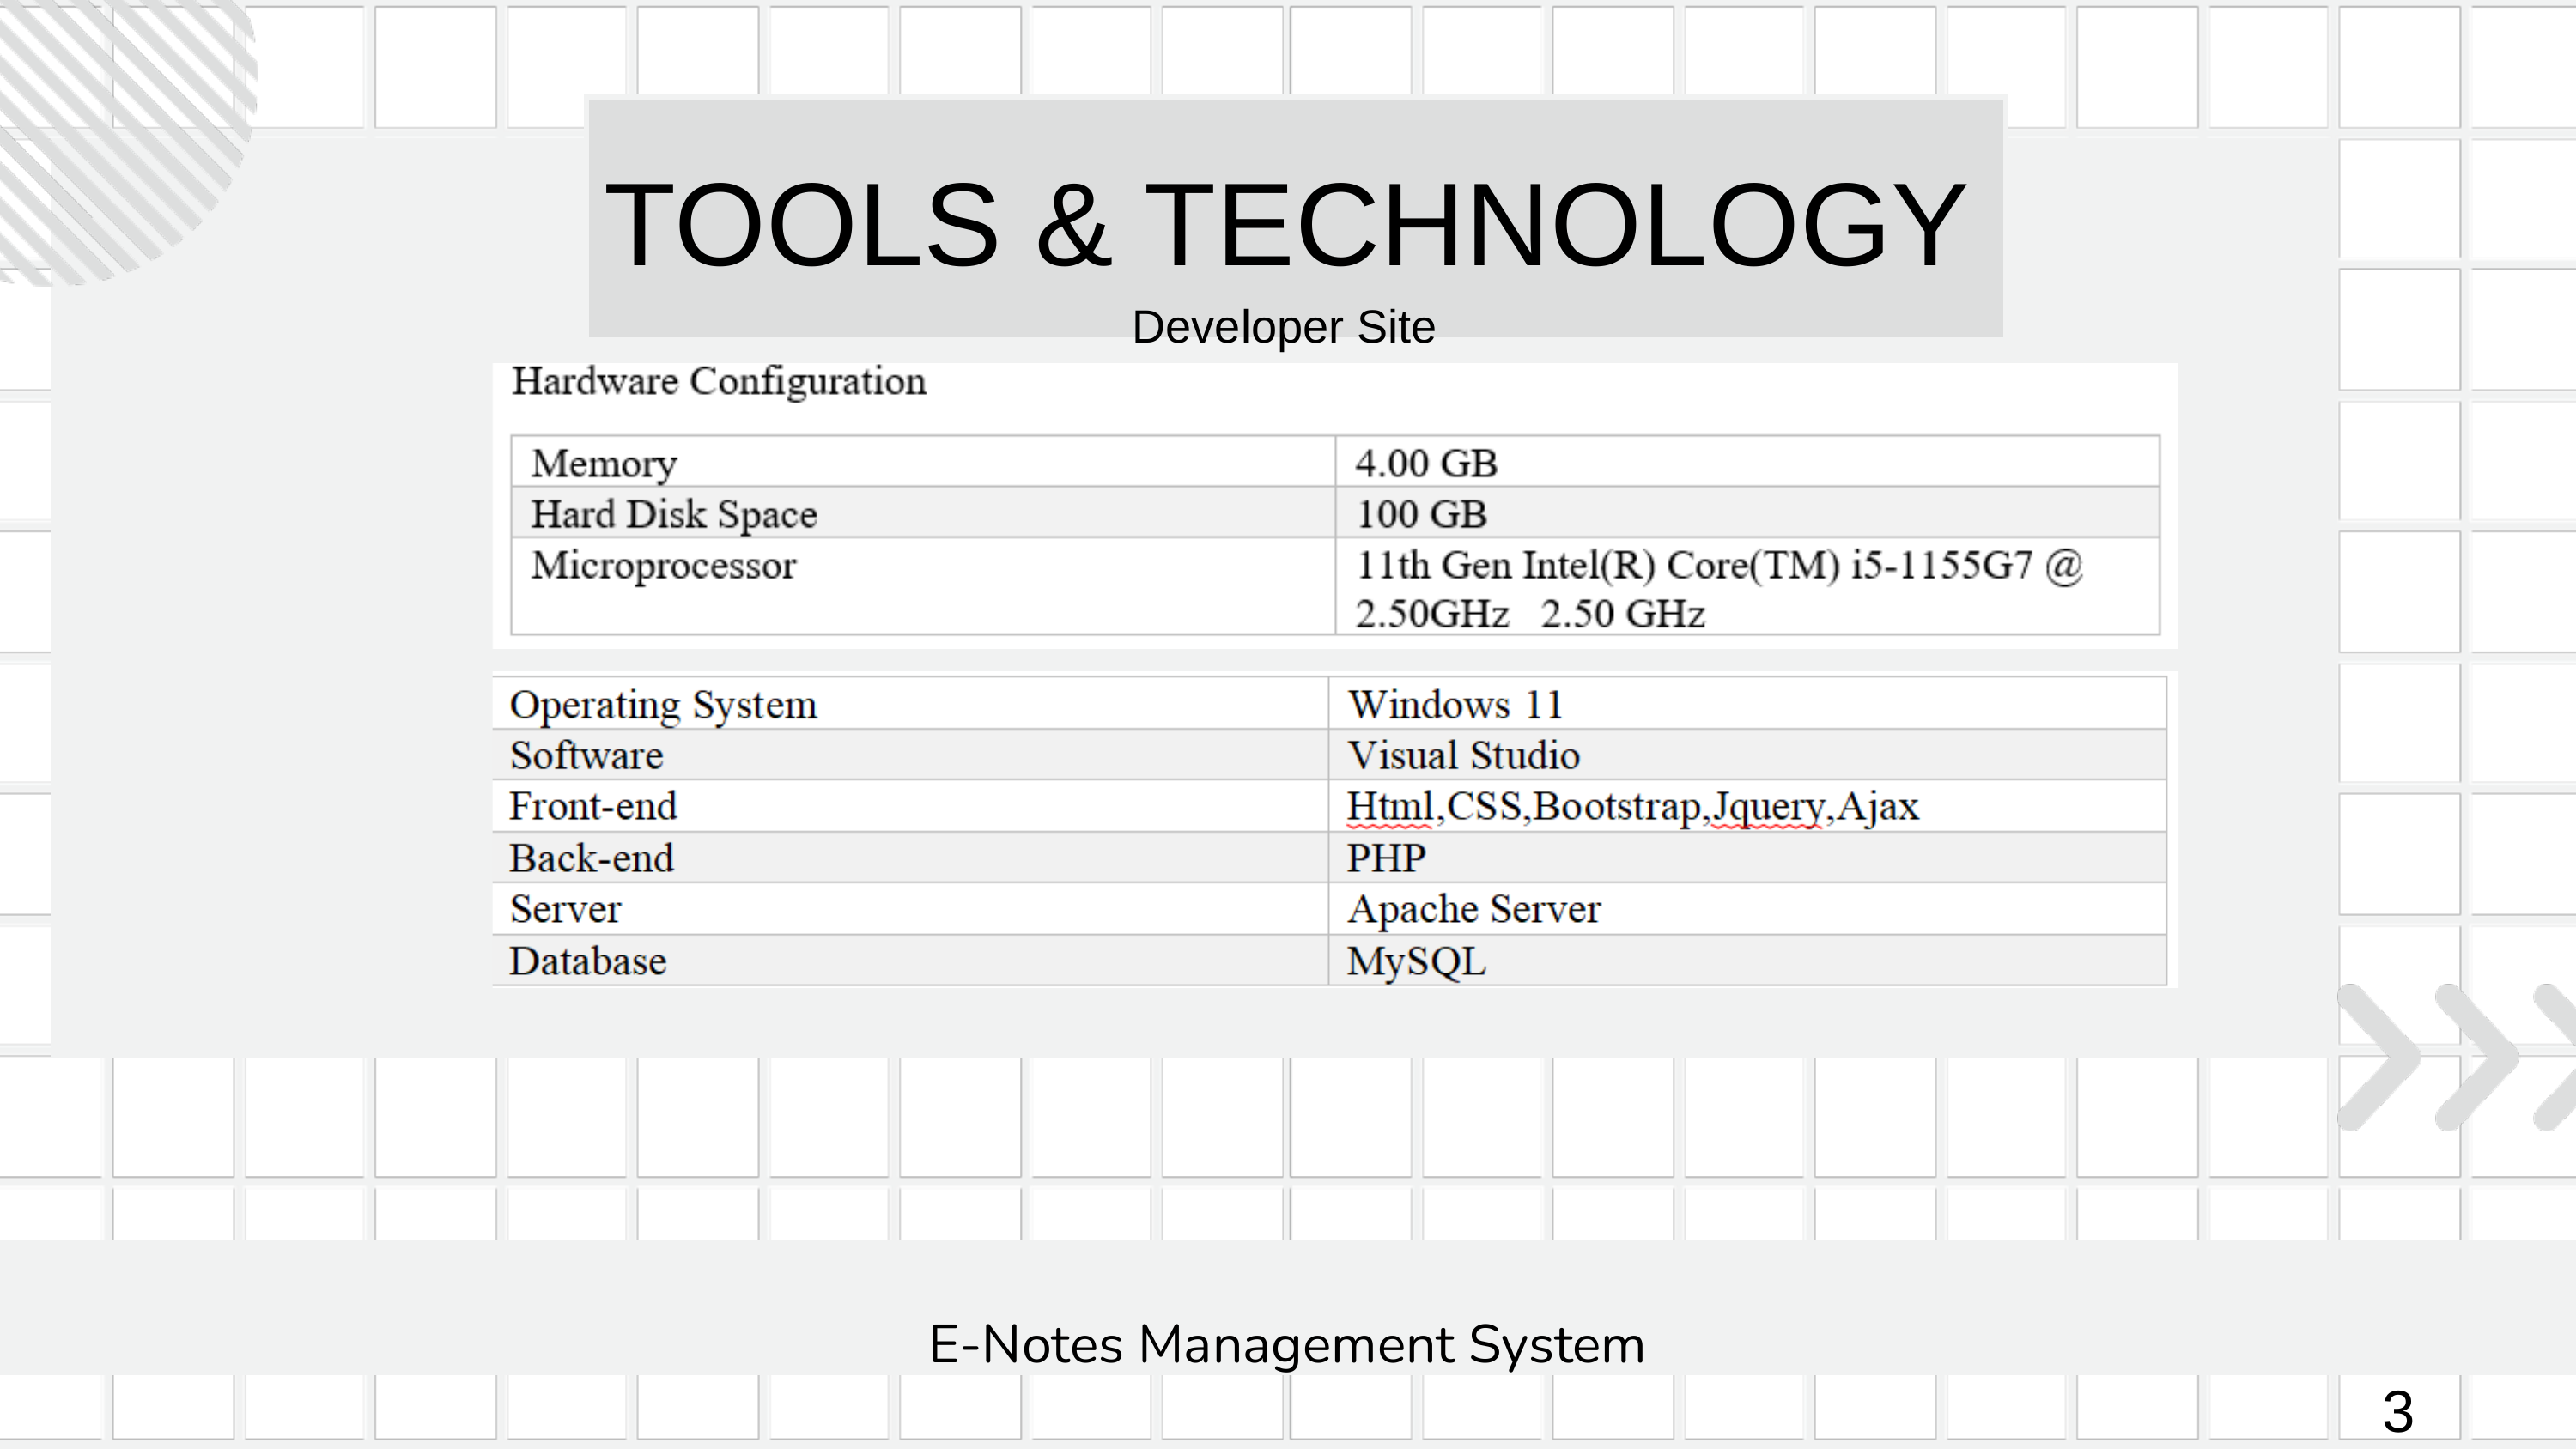

TOOLS & TECHNOLOGY

Developer Site

E-Notes Management System
3